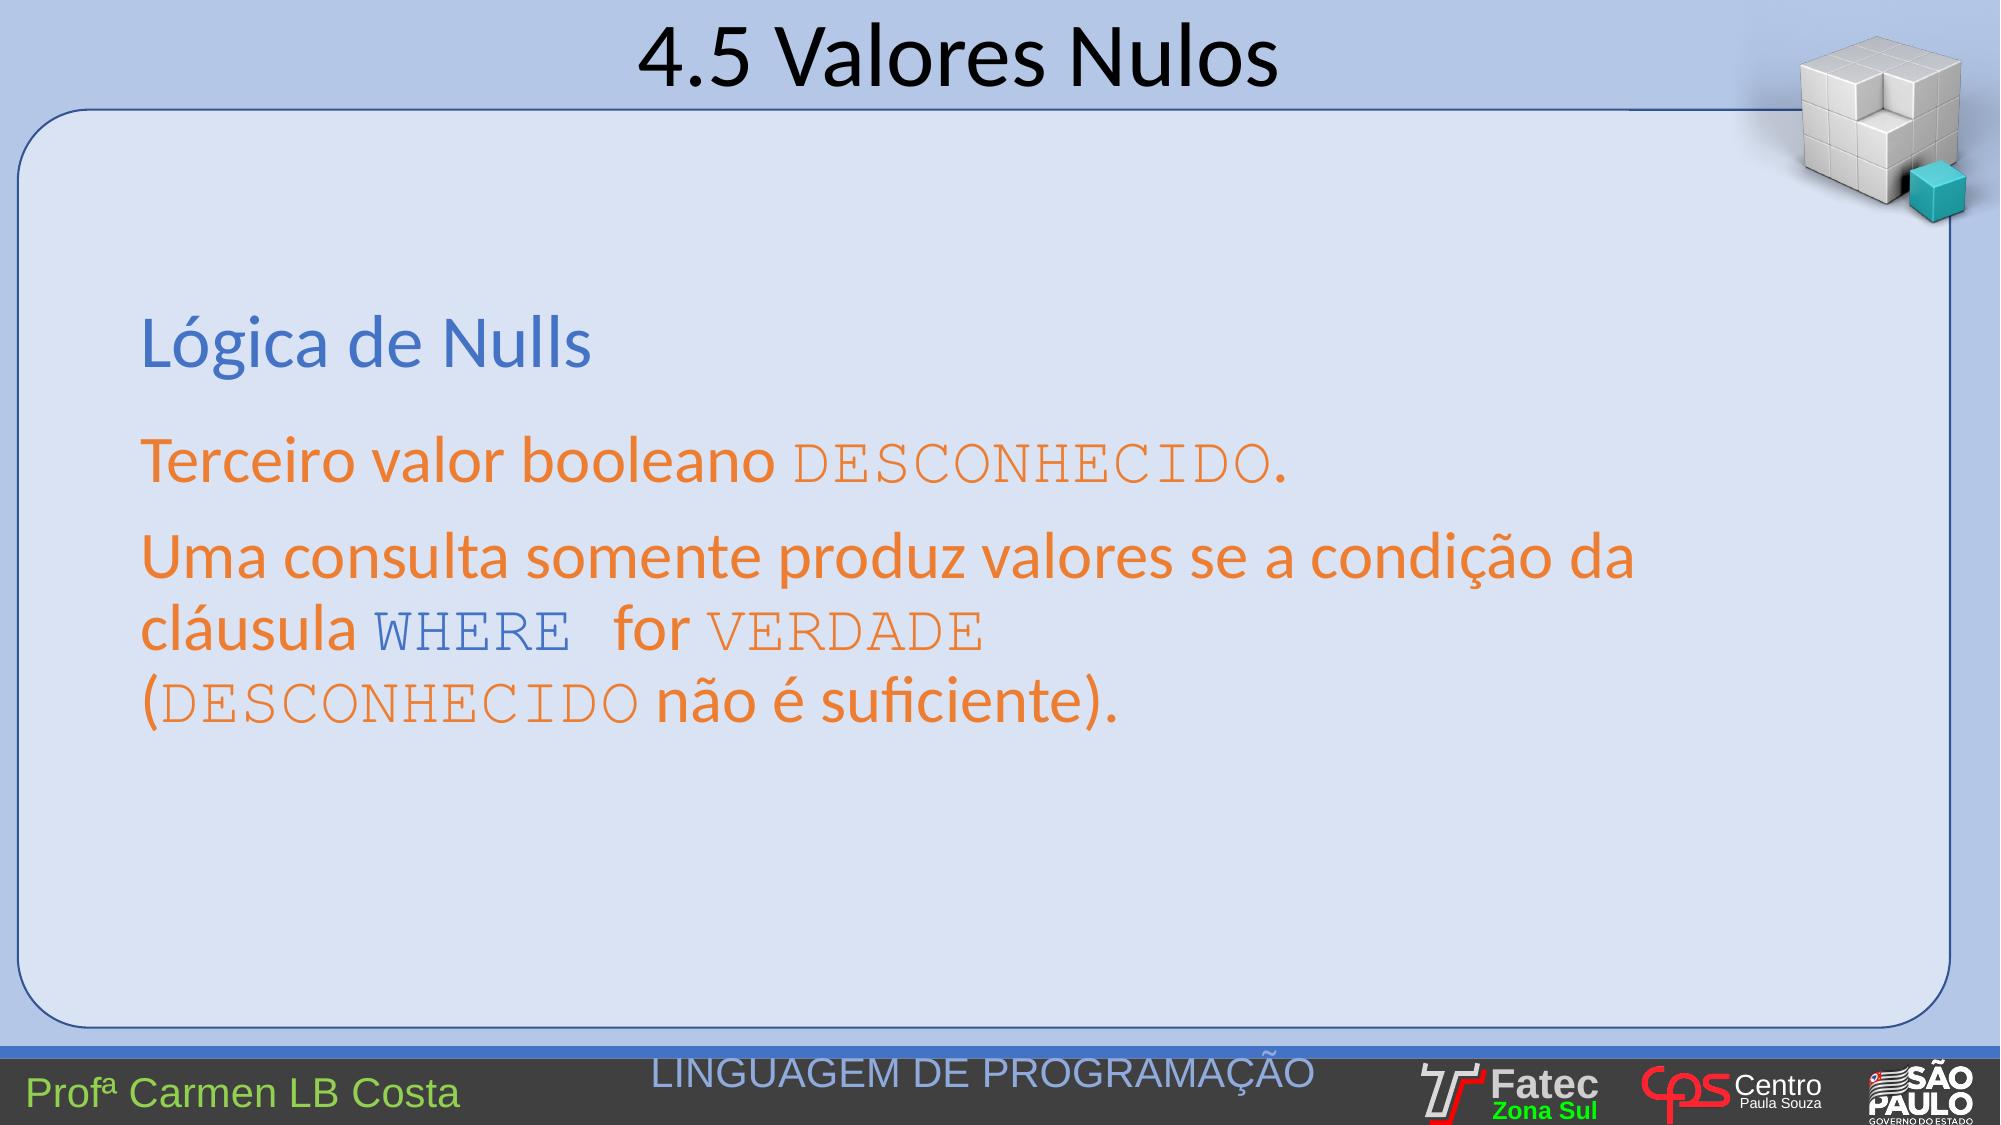

4.5 Valores Nulos
Lógica de Nulls

Terceiro valor booleano DESCONHECIDO.

Uma consulta somente produz valores se a condição da cláusula WHERE for VERDADE
(DESCONHECIDO não é suficiente).